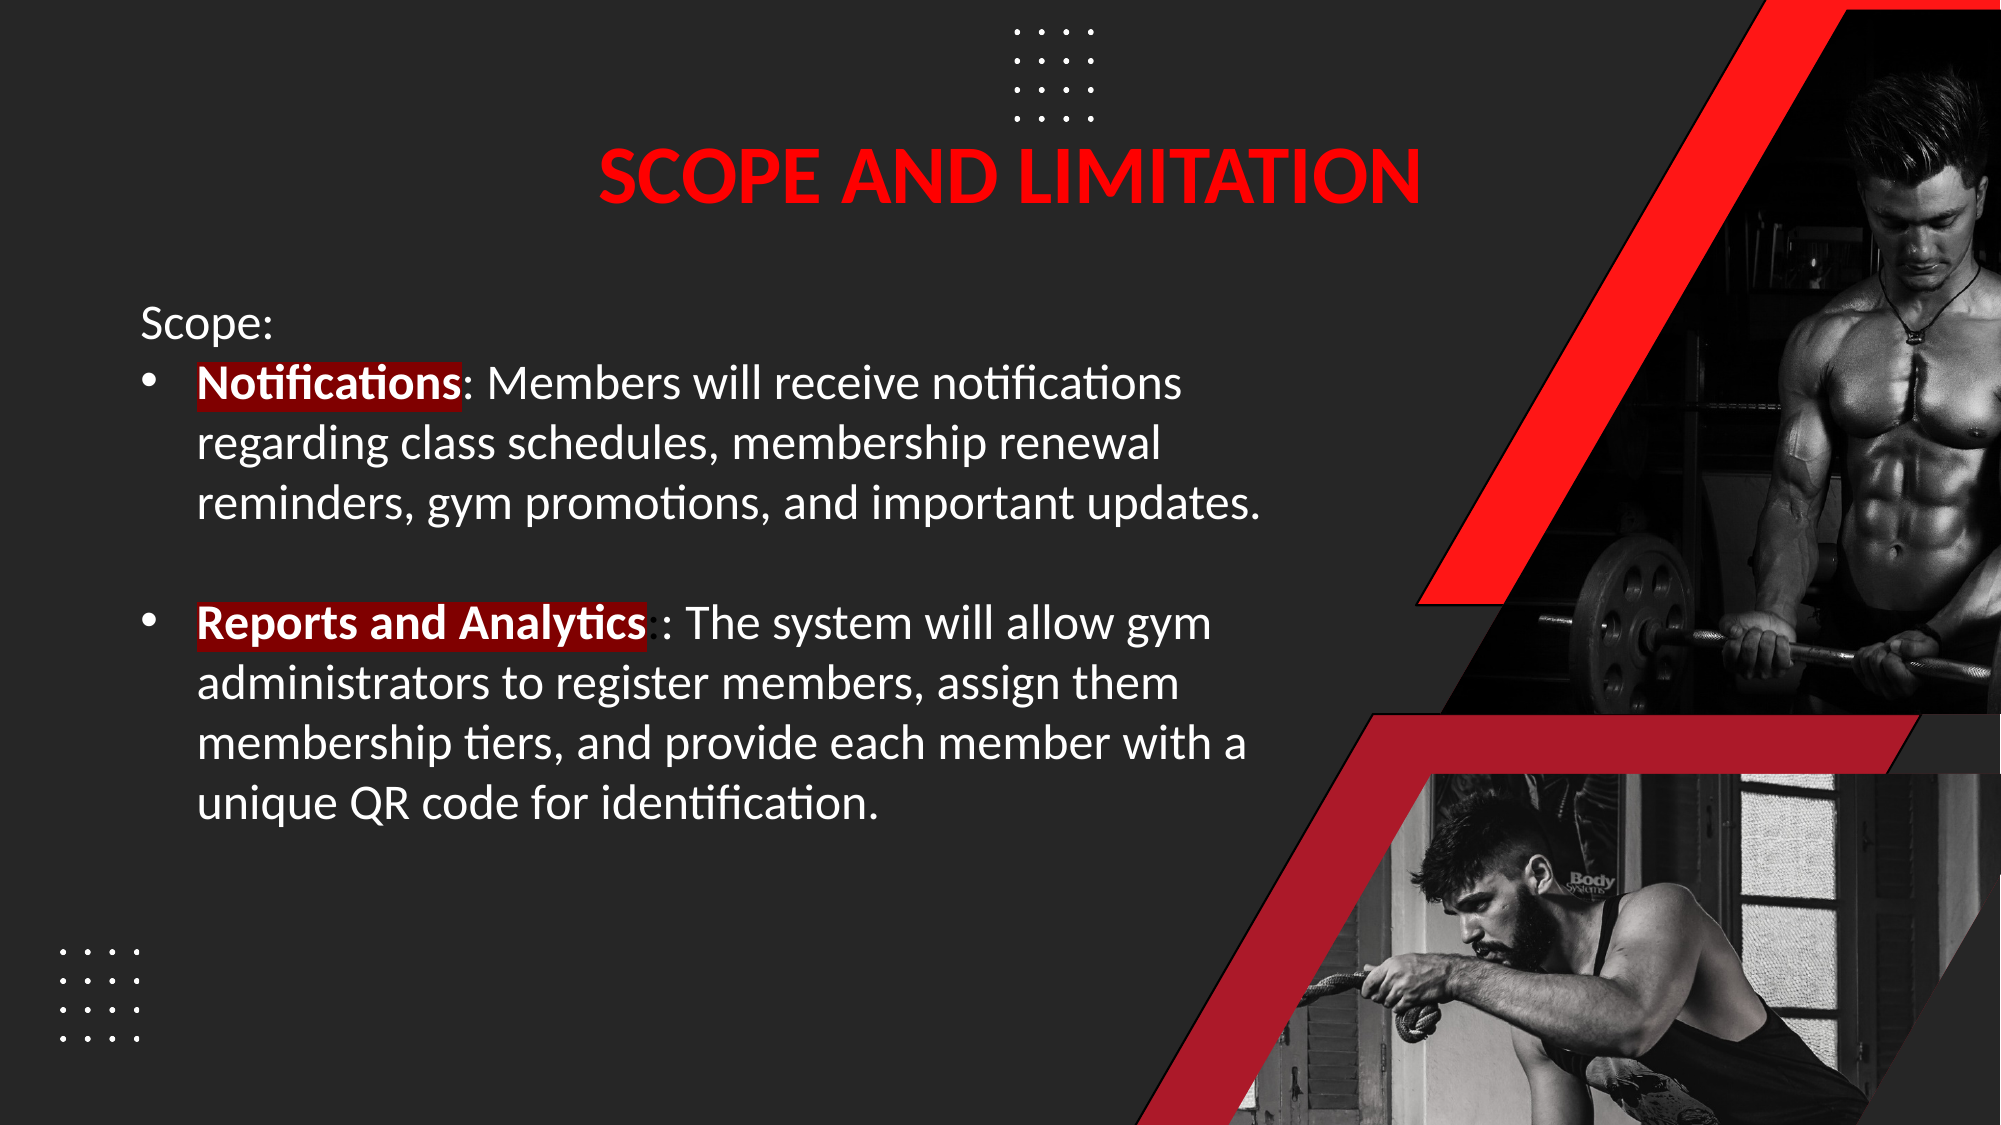

SCOPE AND LIMITATION
Scope:
Notifications: Members will receive notifications regarding class schedules, membership renewal reminders, gym promotions, and important updates.

Reports and Analytics:: The system will allow gym administrators to register members, assign them membership tiers, and provide each member with a unique QR code for identification.